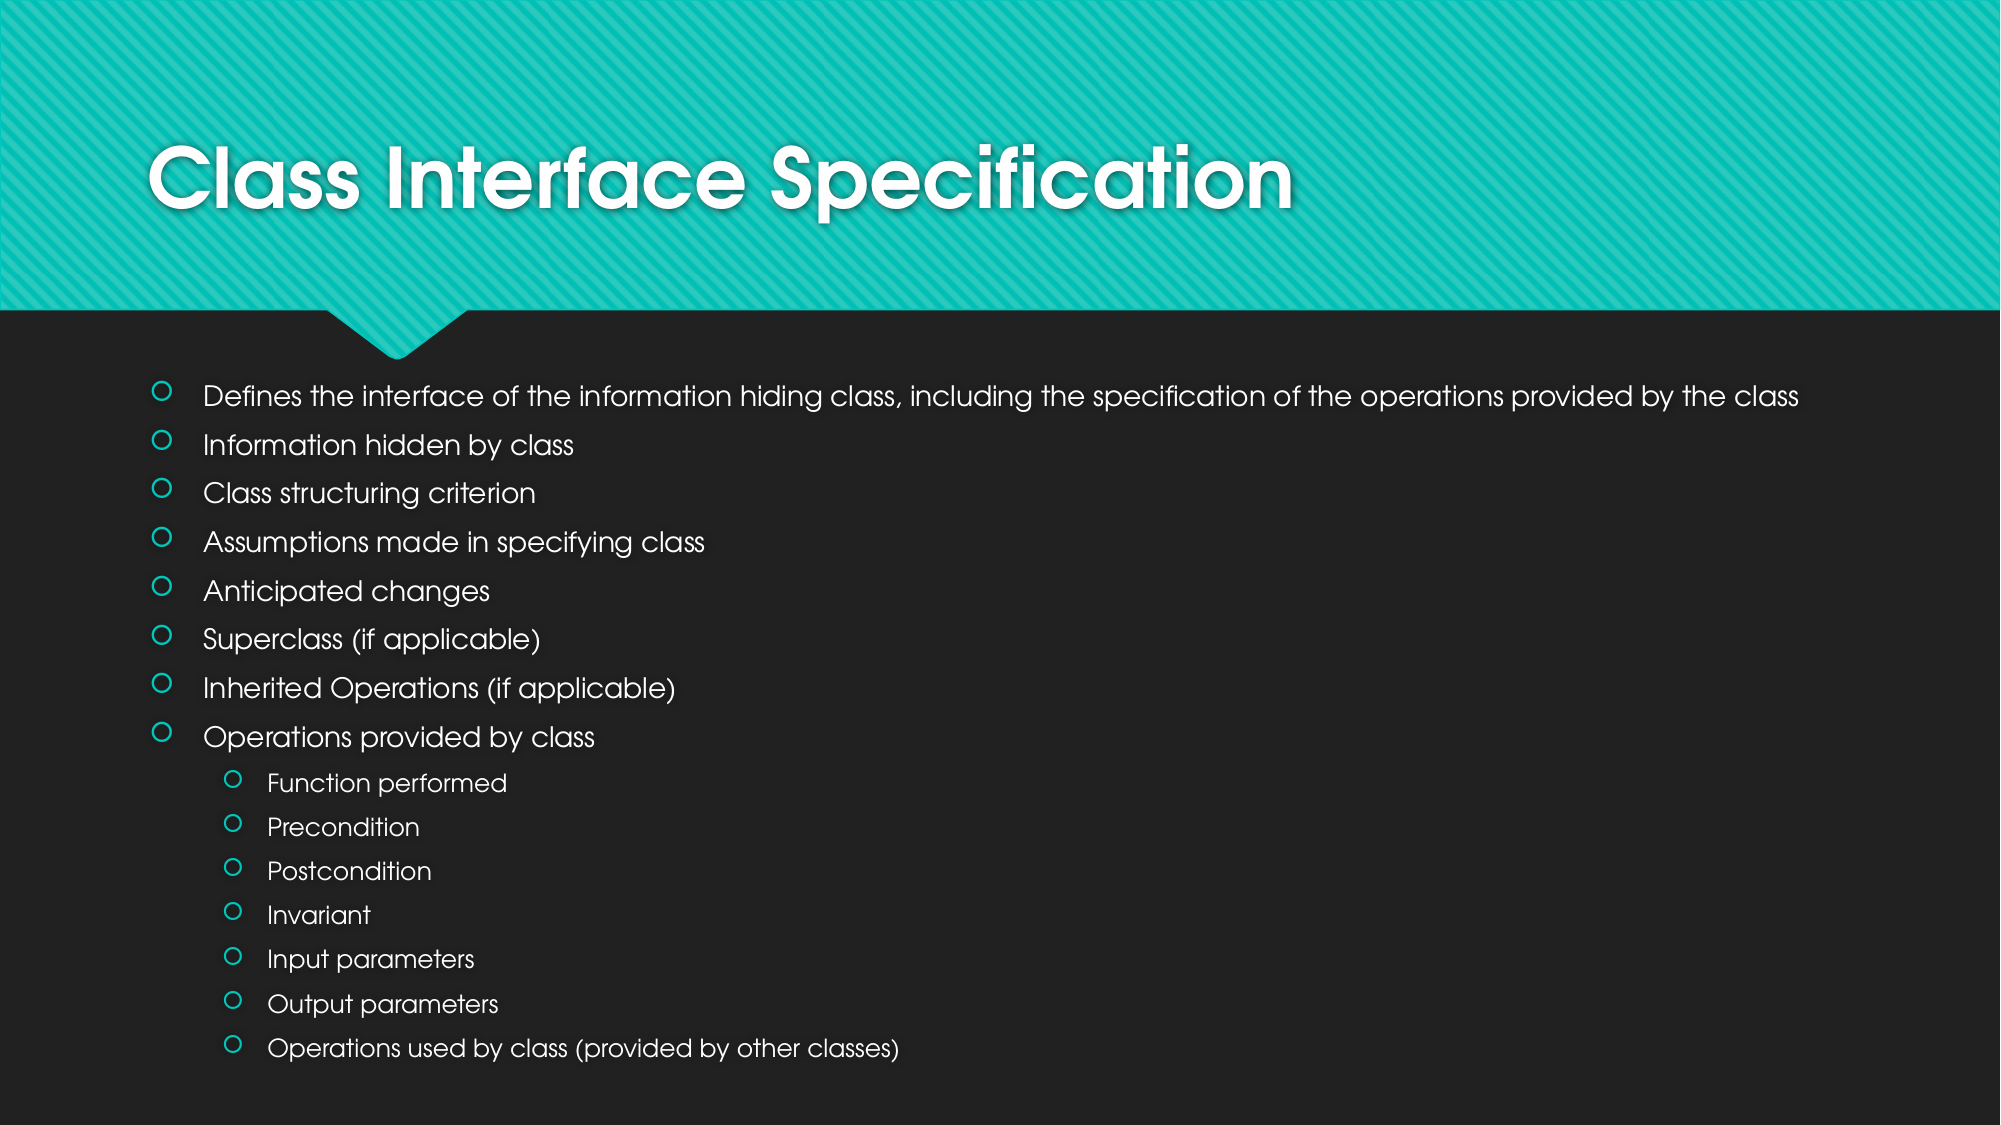

# Class Interface Specification
Defines the interface of the information hiding class, including the specification of the operations provided by the class
Information hidden by class
Class structuring criterion
Assumptions made in specifying class
Anticipated changes
Superclass (if applicable)
Inherited Operations (if applicable)
Operations provided by class
Function performed
Precondition
Postcondition
Invariant
Input parameters
Output parameters
Operations used by class (provided by other classes)